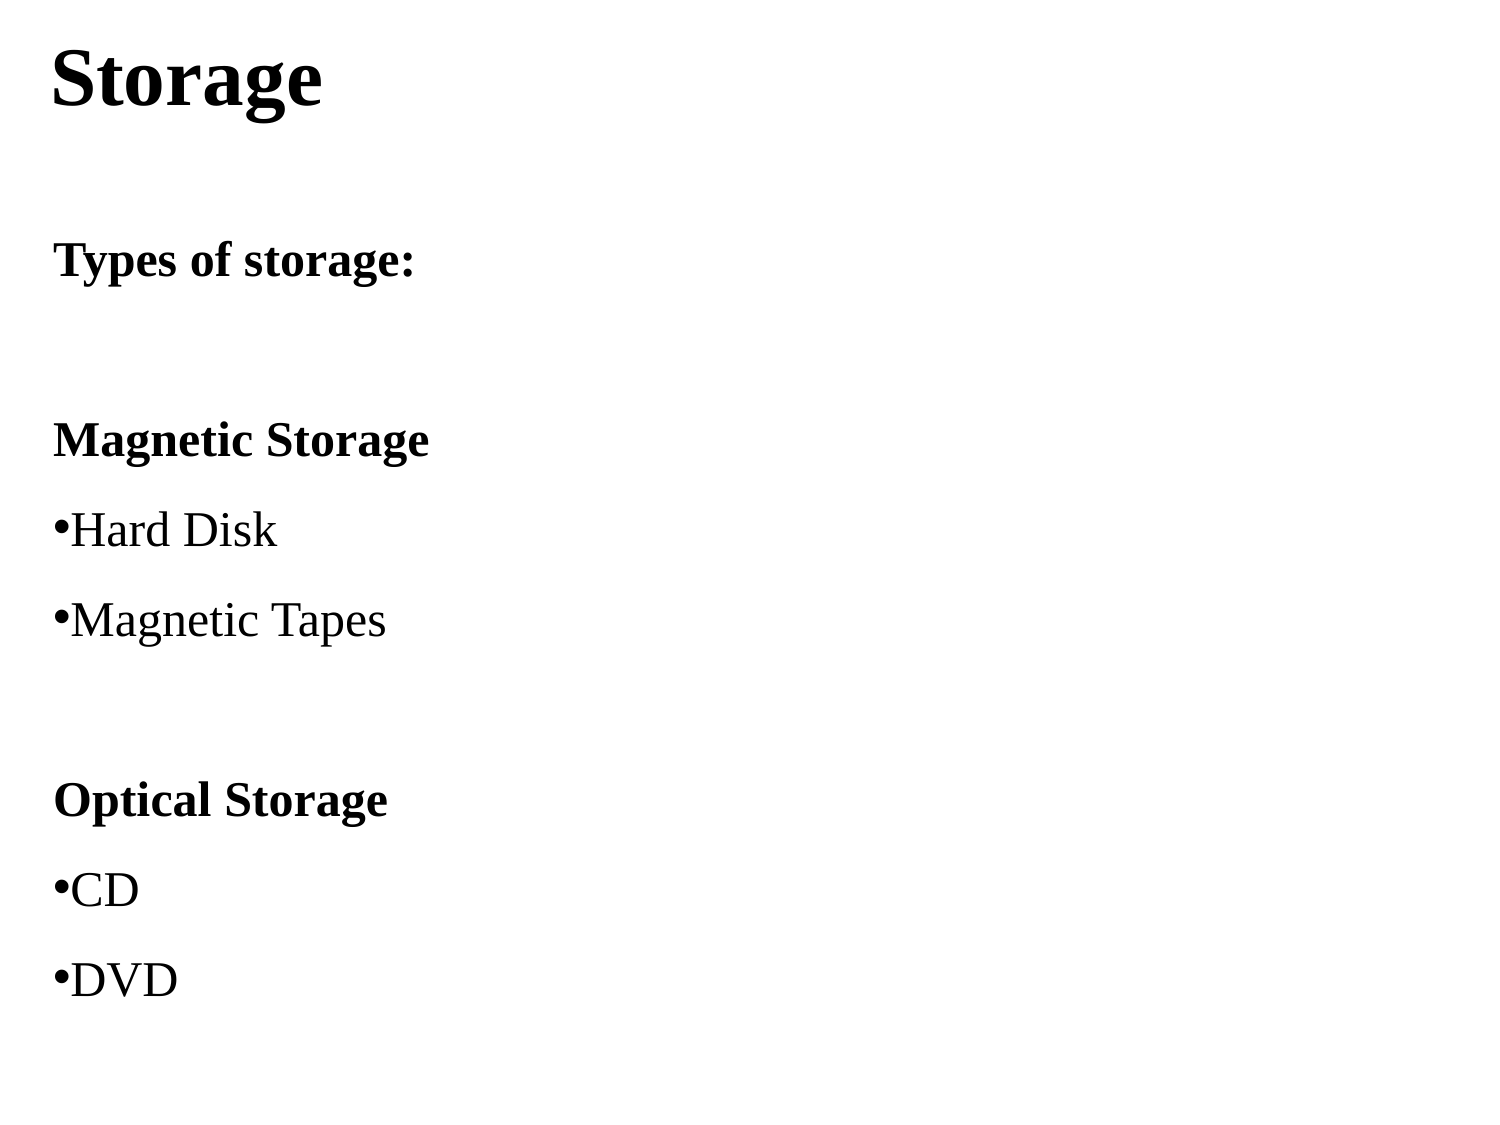

# Storage
Types of storage:

Magnetic Storage
Hard Disk
Magnetic Tapes

Optical Storage
CD
DVD